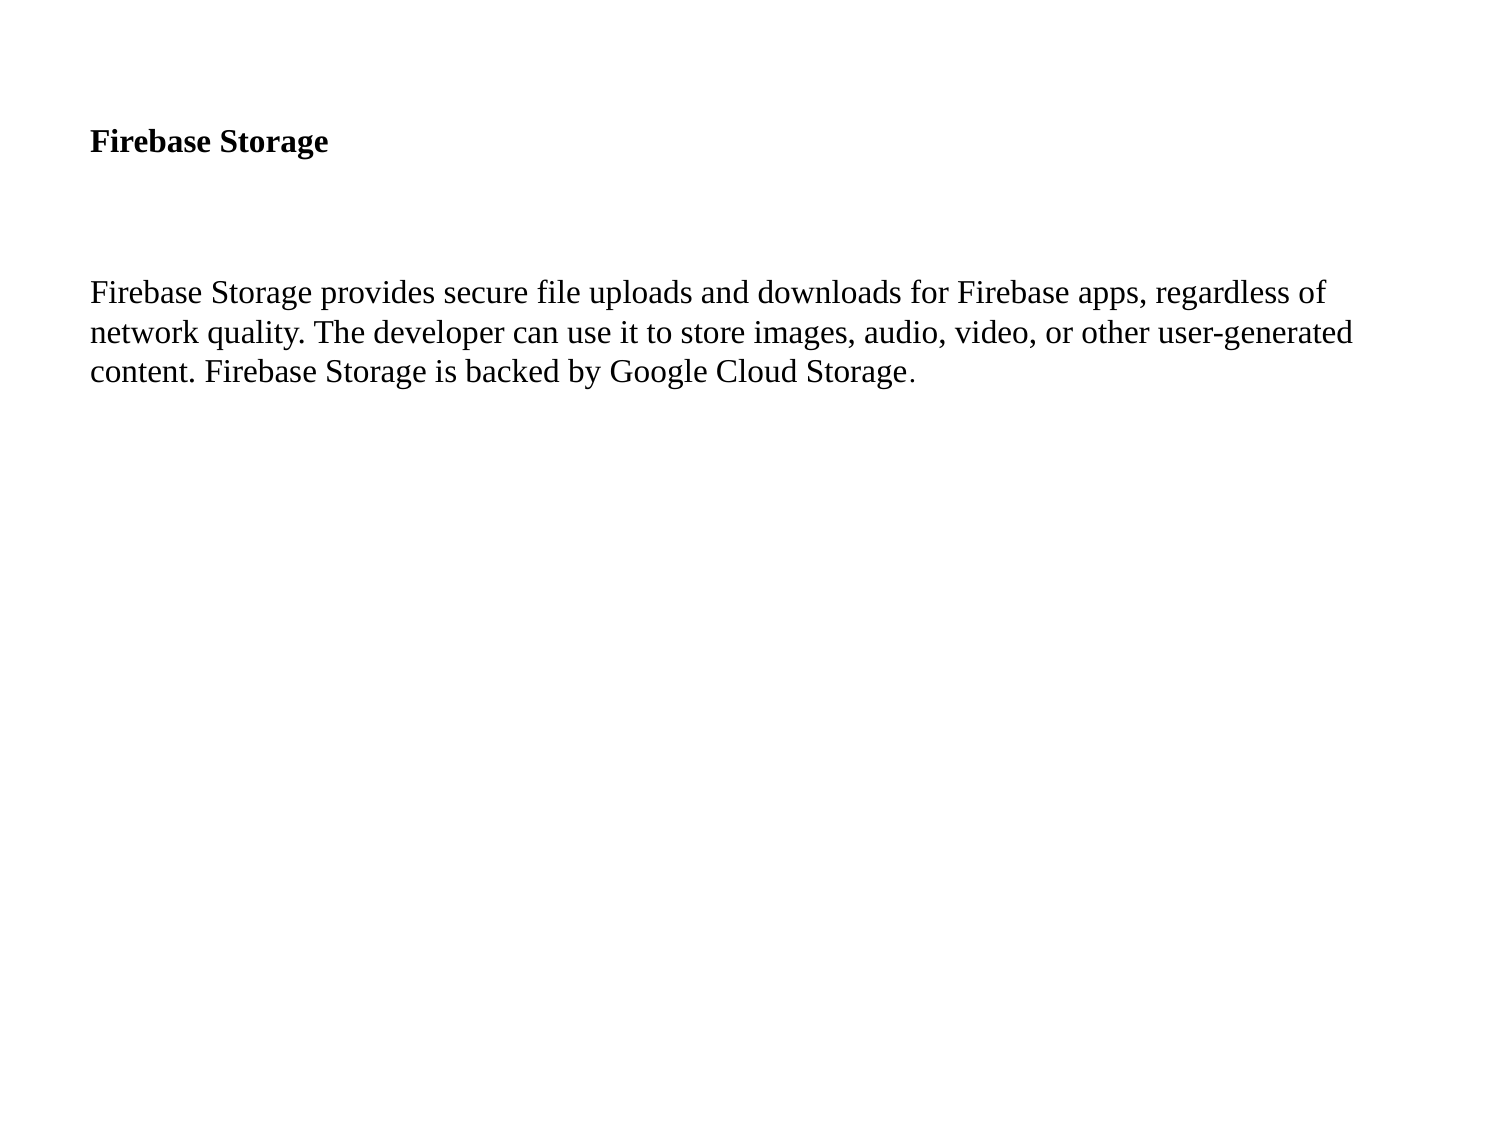

# Firebase Storage
Firebase Storage provides secure file uploads and downloads for Firebase apps, regardless of network quality. The developer can use it to store images, audio, video, or other user-generated content. Firebase Storage is backed by Google Cloud Storage.